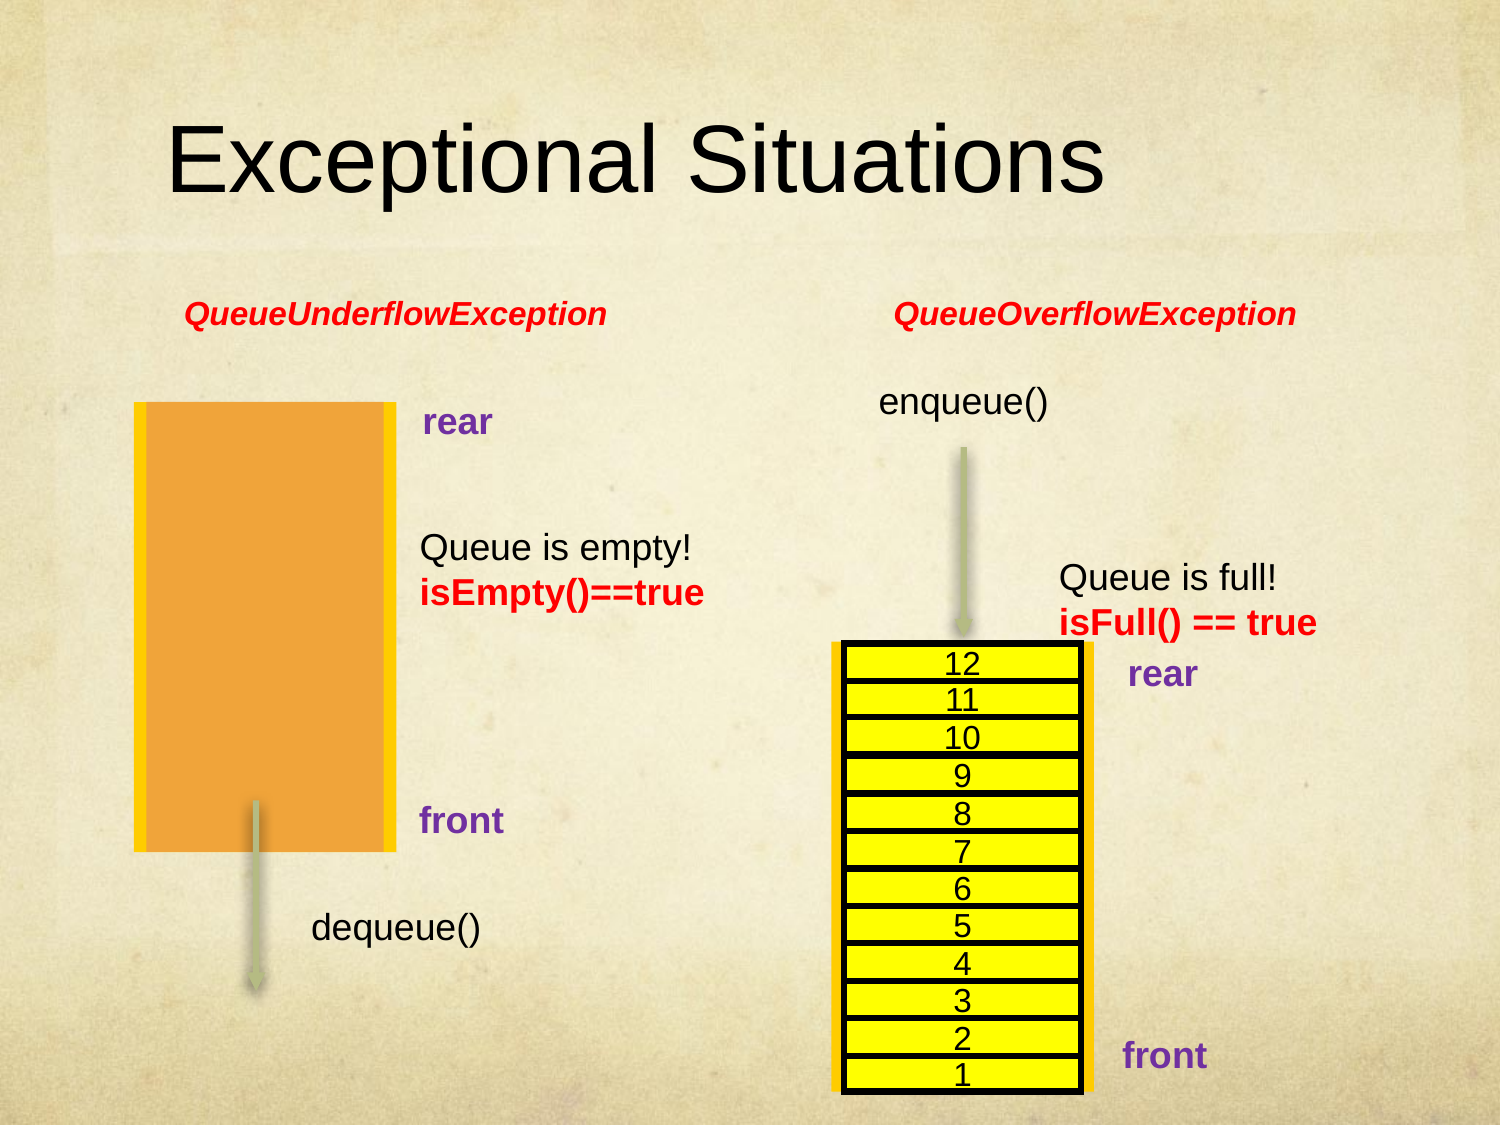

# Exceptional Situations
QueueUnderflowException                               QueueOverflowException
enqueue()
rear

Queue is empty!
isEmpty()==true
Queue is full!
isFull() == true

rear
12
11
10
9
front
8

7
6
dequeue()
5
4
3
2
front
1